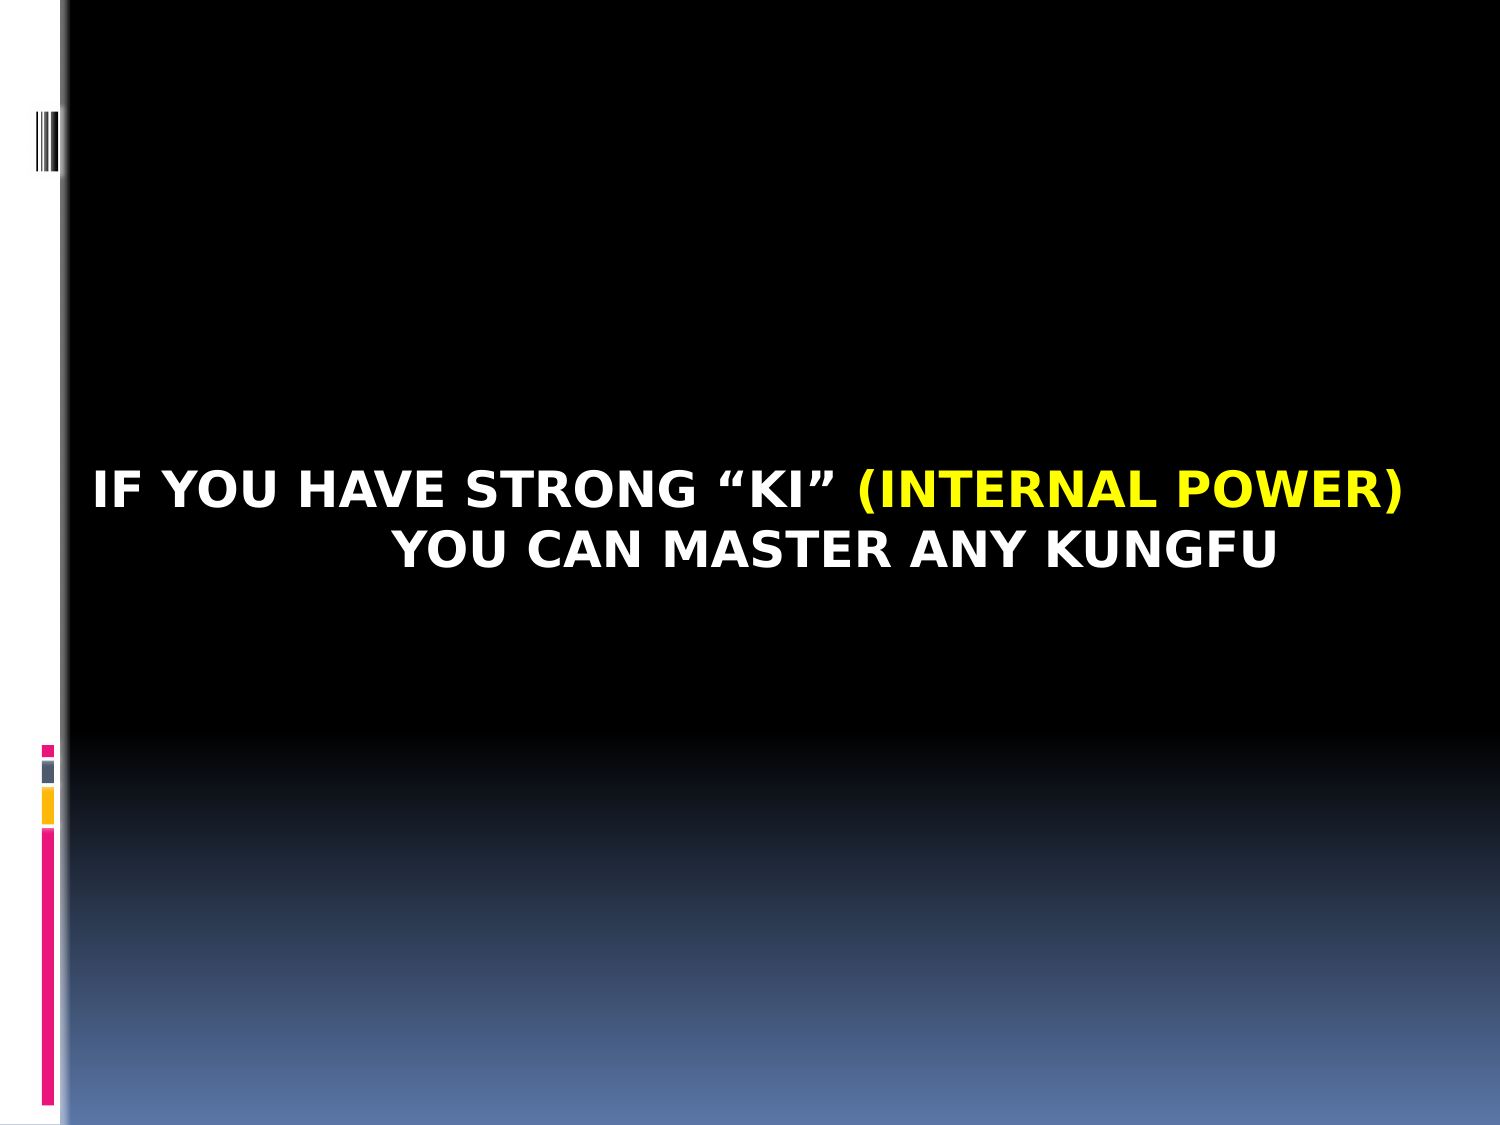

IF YOU HAVE STRONG “KI” (INTERNAL POWER)
		YOU CAN MASTER ANY KUNGFU